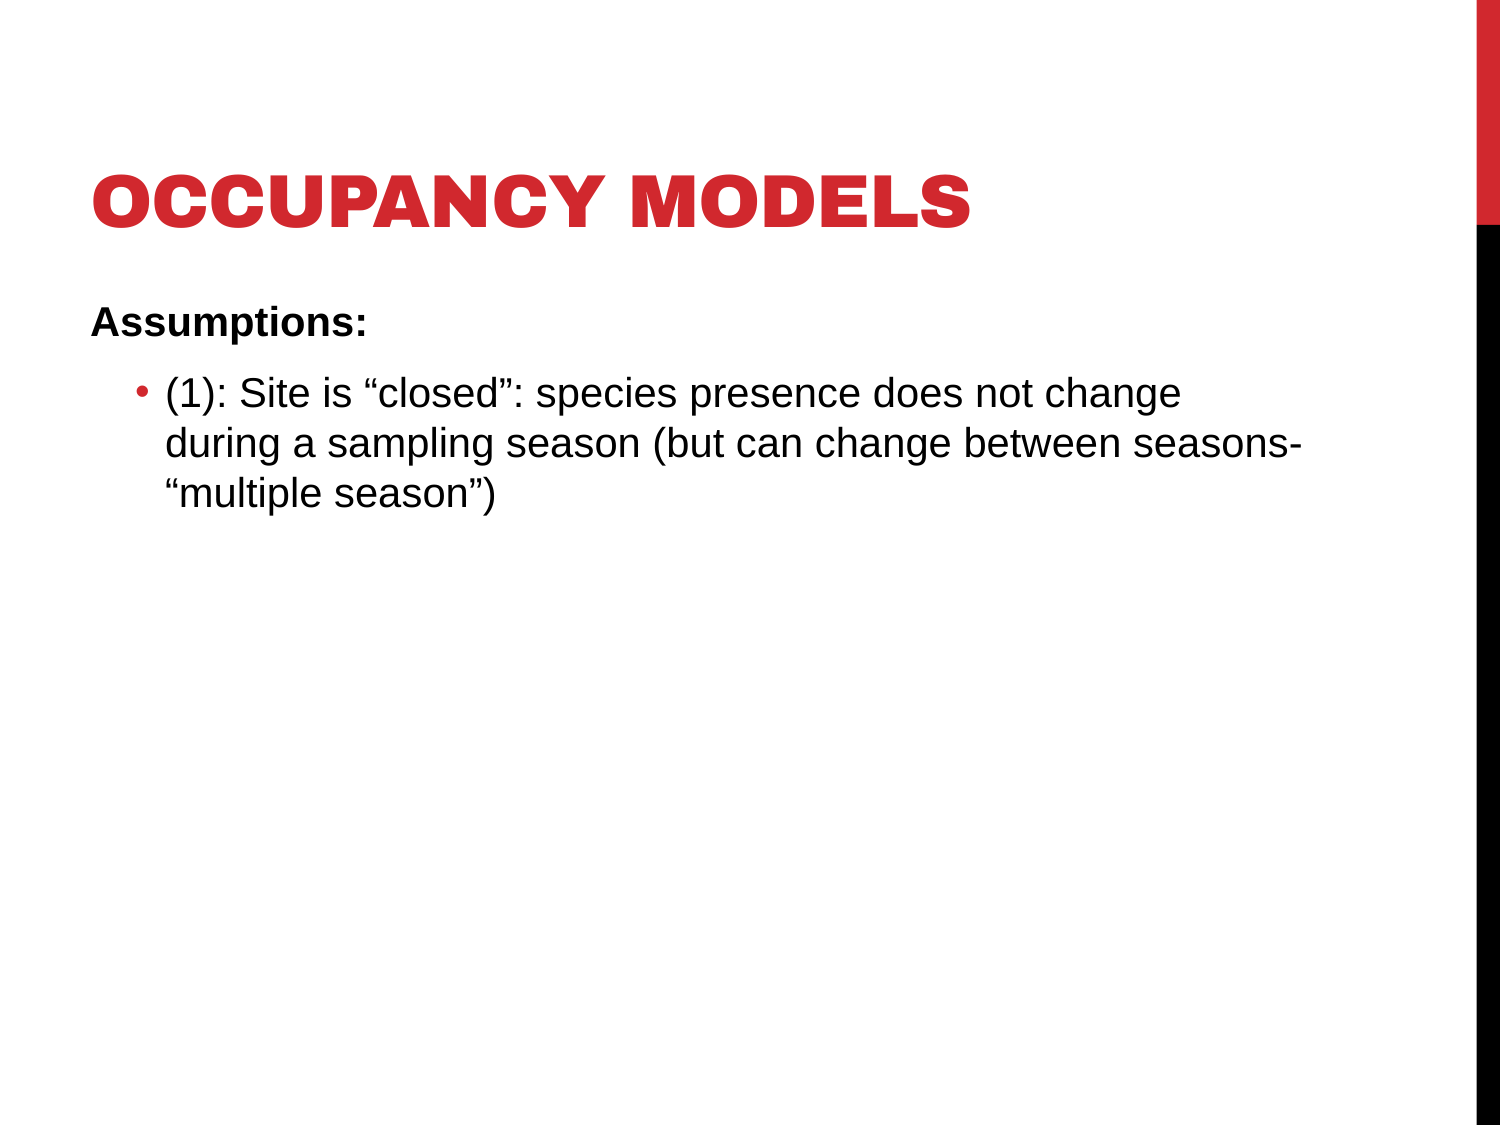

# Occupancy models
Assumptions:
(1): Site is “closed”: species presence does not change during a sampling season (but can change between seasons- “multiple season”)